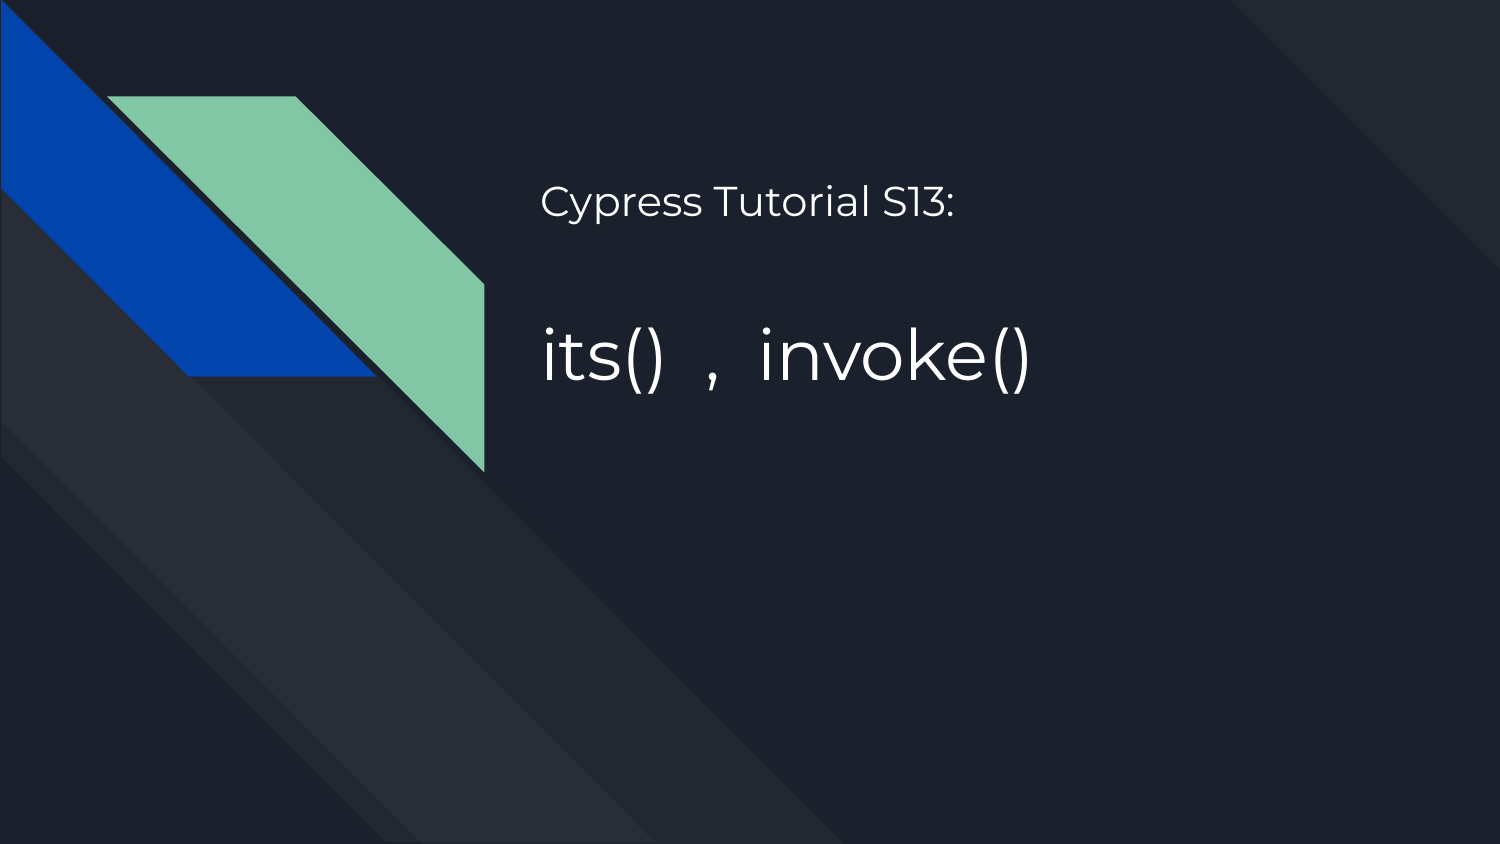

# Cypress Tutorial S13: its()  ,  invoke()